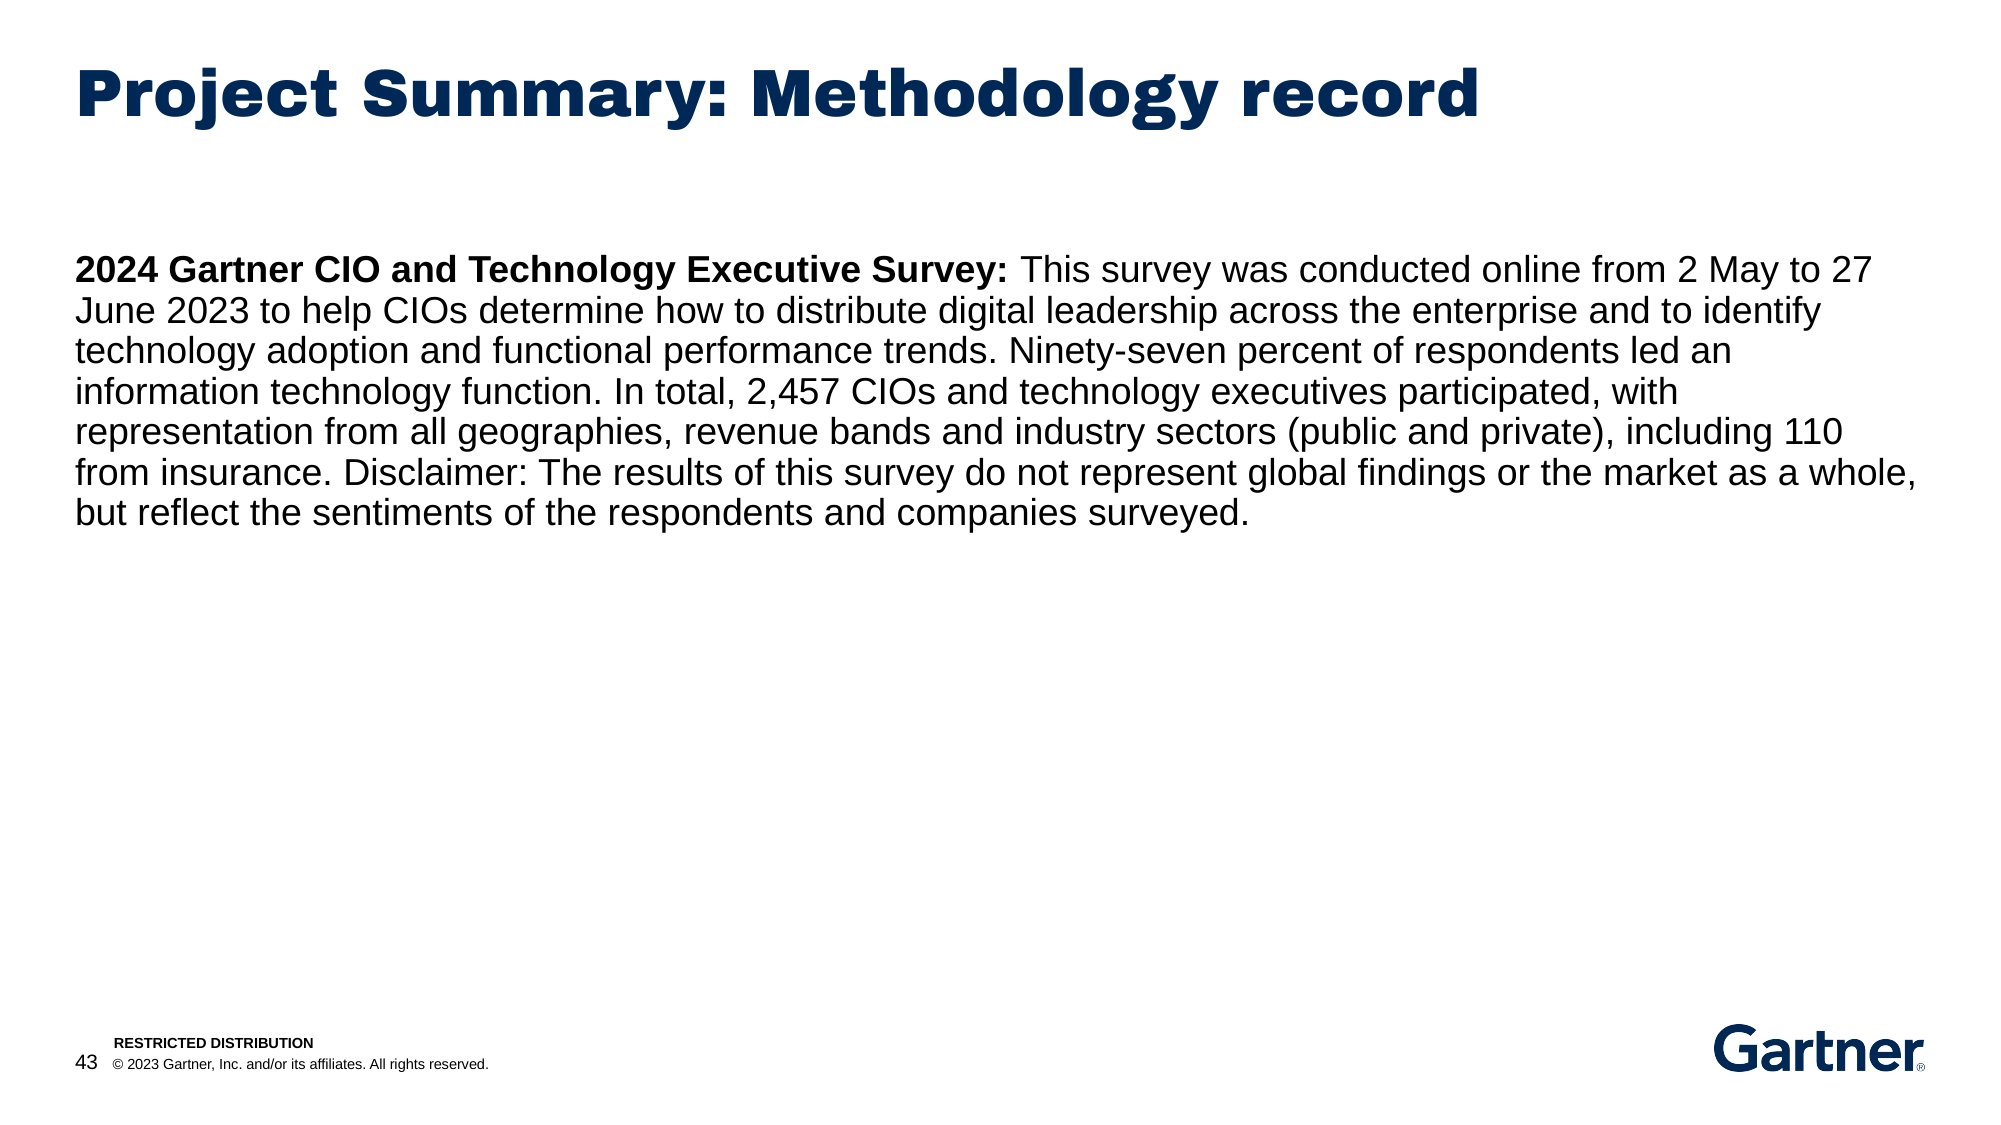

# Project Summary: Methodology record
2024 Gartner CIO and Technology Executive Survey: This survey was conducted online from 2 May to 27 June 2023 to help CIOs determine how to distribute digital leadership across the enterprise and to identify technology adoption and functional performance trends. Ninety-seven percent of respondents led an information technology function. In total, 2,457 CIOs and technology executives participated, with representation from all geographies, revenue bands and industry sectors (public and private), including 110 from insurance. Disclaimer: The results of this survey do not represent global findings or the market as a whole, but reflect the sentiments of the respondents and companies surveyed.